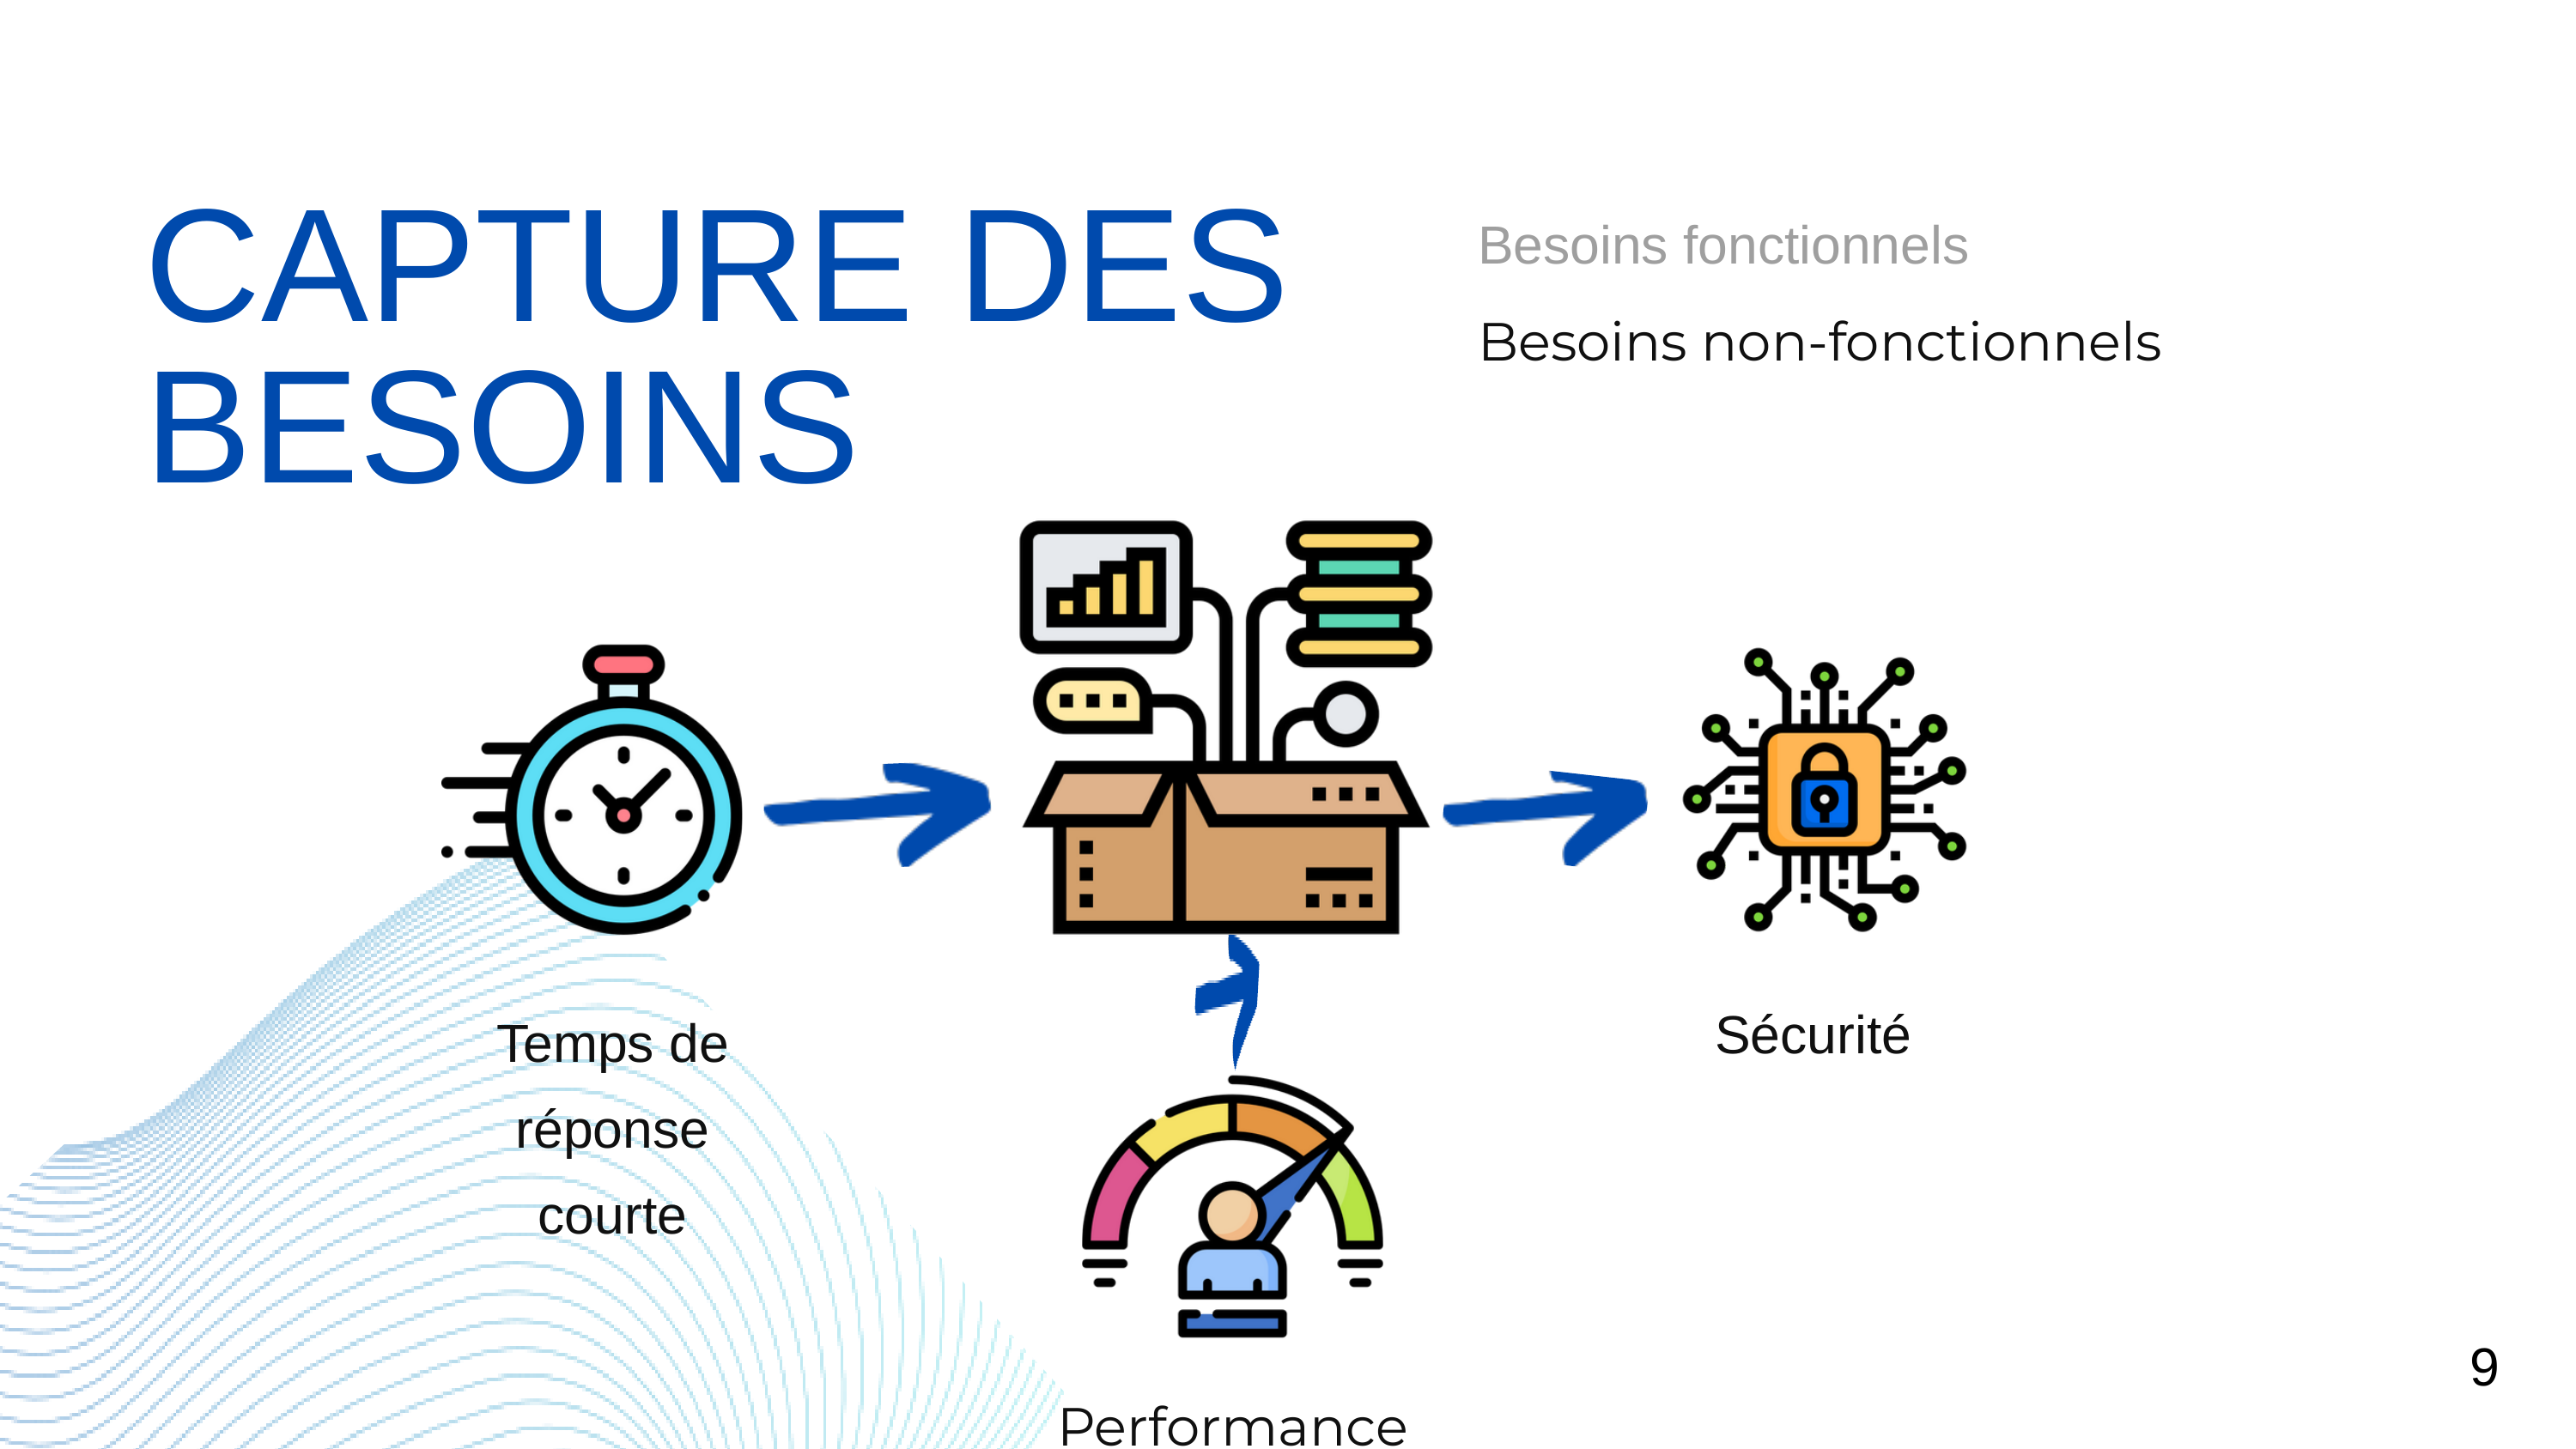

Besoins fonctionnels
CAPTURE DES BESOINS
Besoins non-fonctionnels

Sécurité
Temps de réponse courte

9
Performance